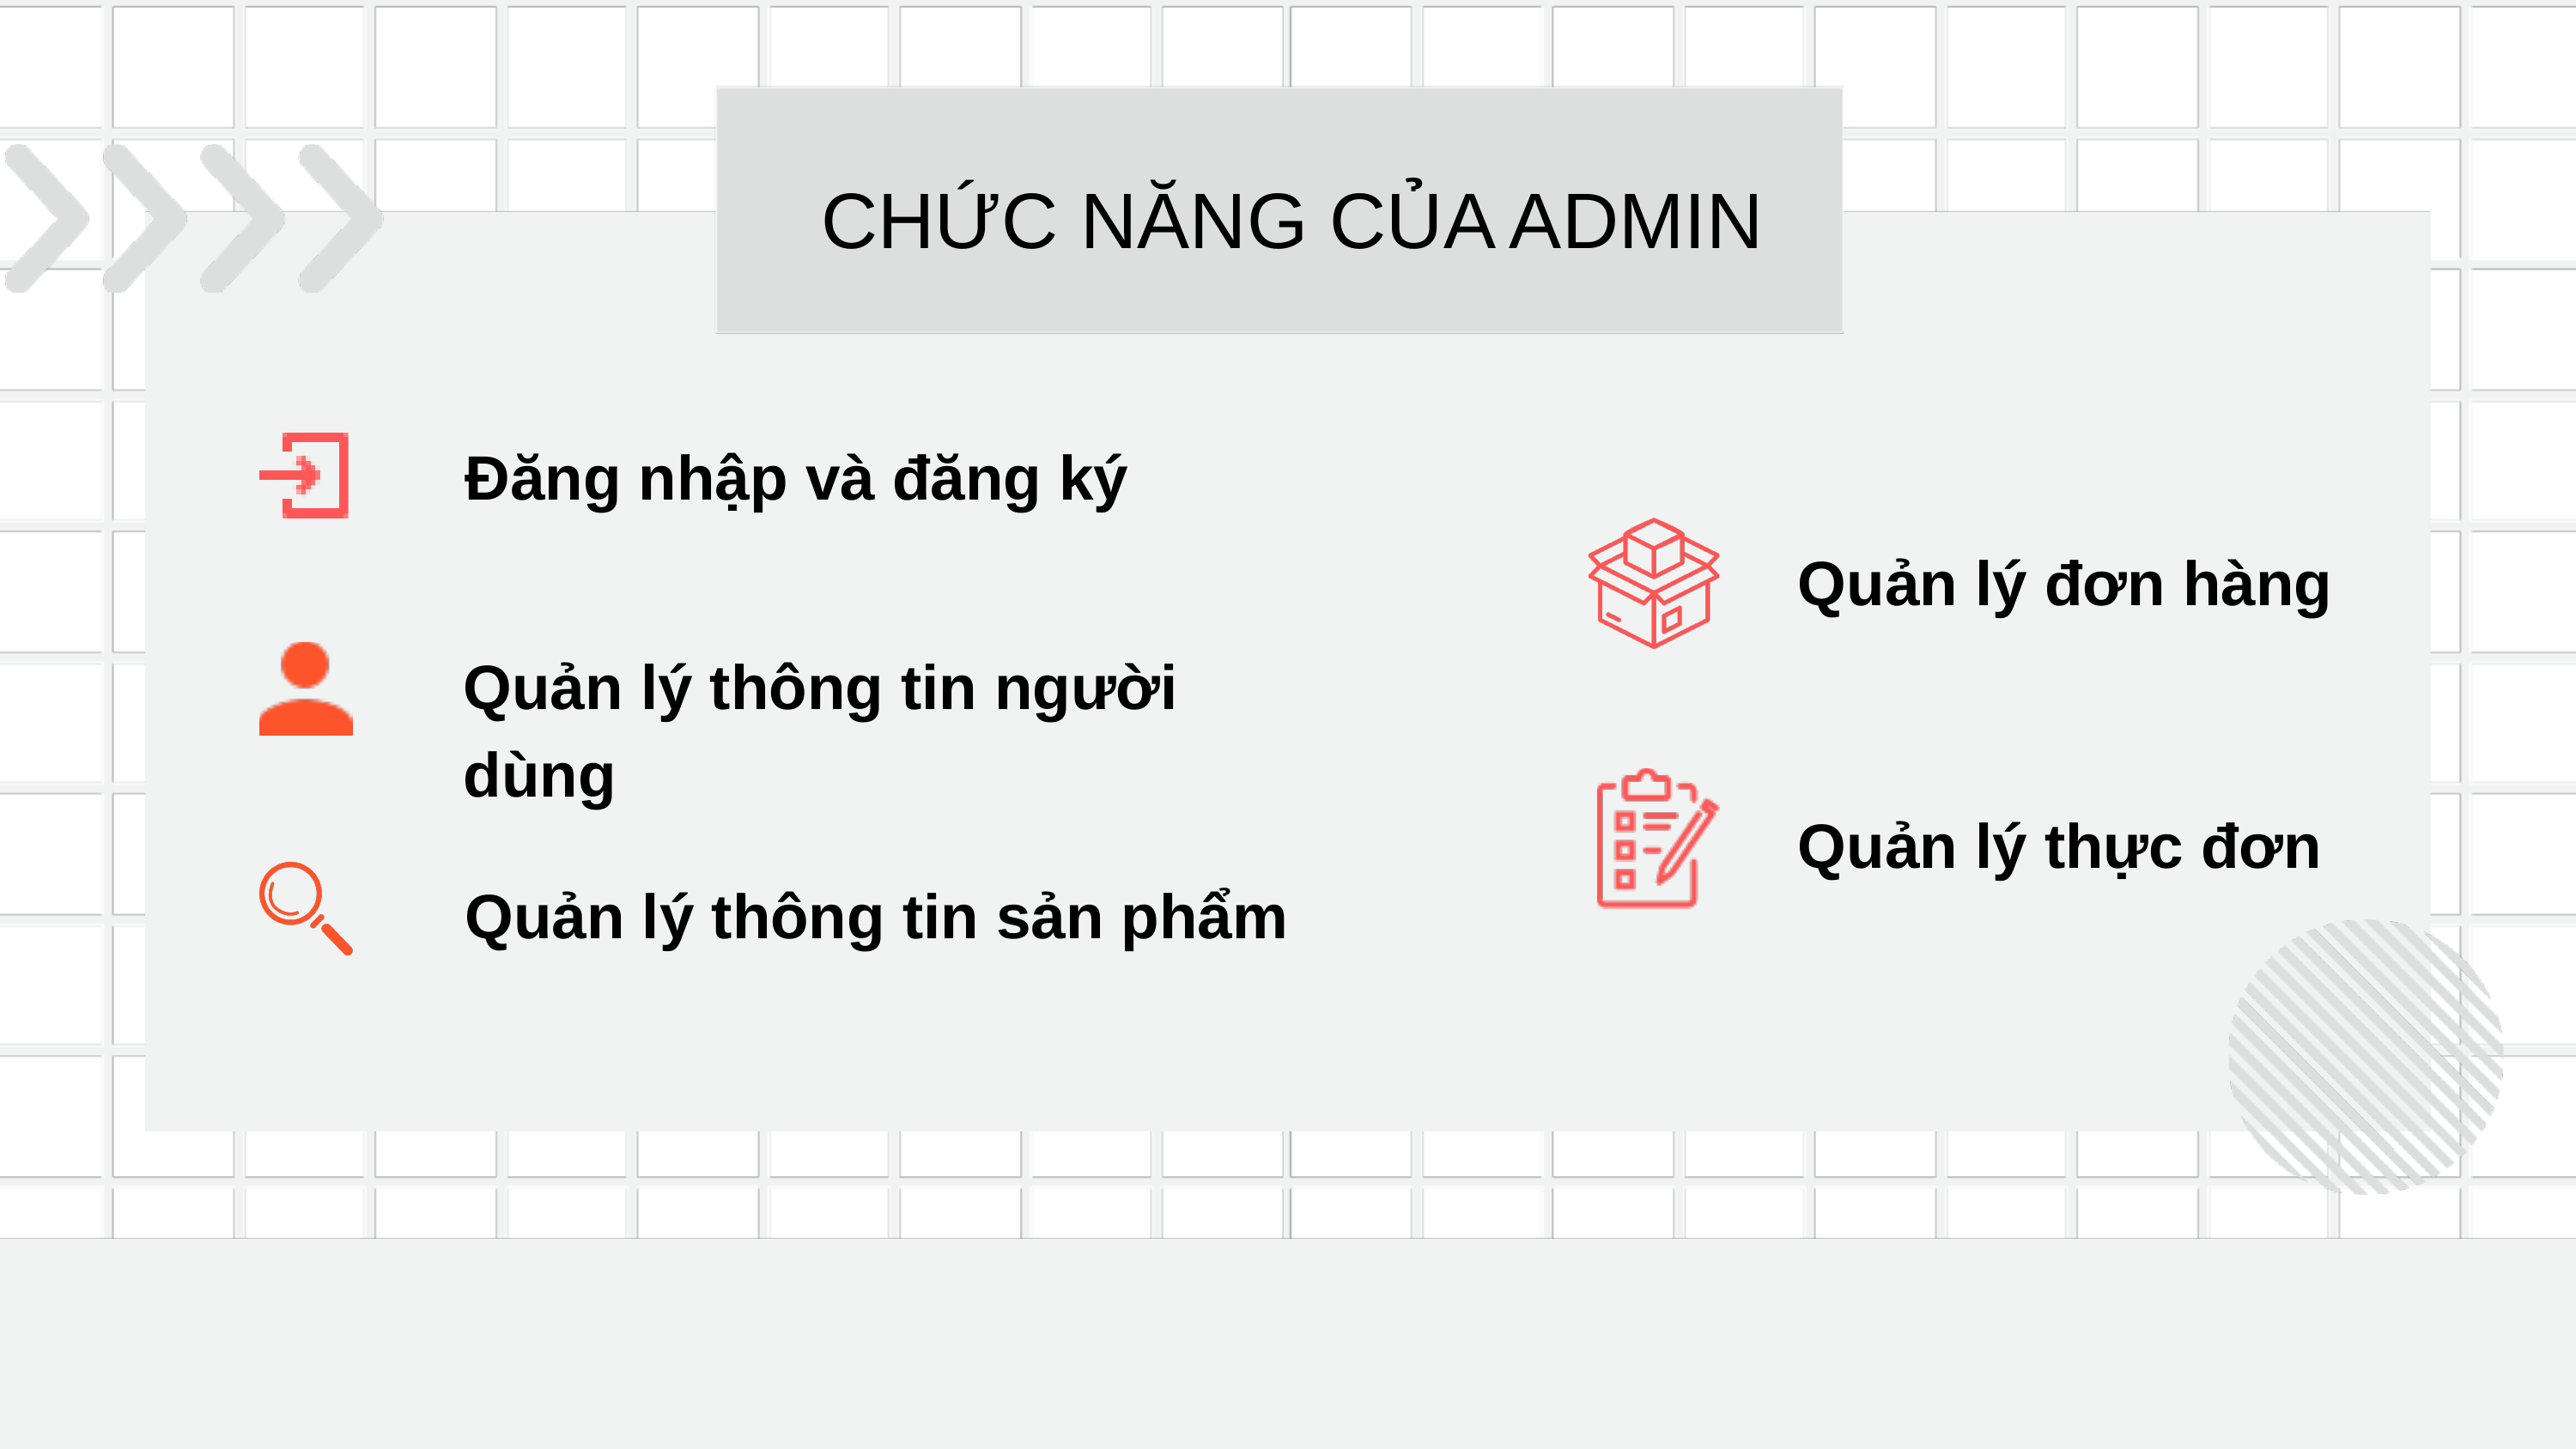

CHỨC NĂNG CỦA ADMIN

Đăng nhập và đăng ký

Quản lý đơn hàng
Quản lý thông tin người dùng

Quản lý thực đơn

Quản lý thông tin sản phẩm